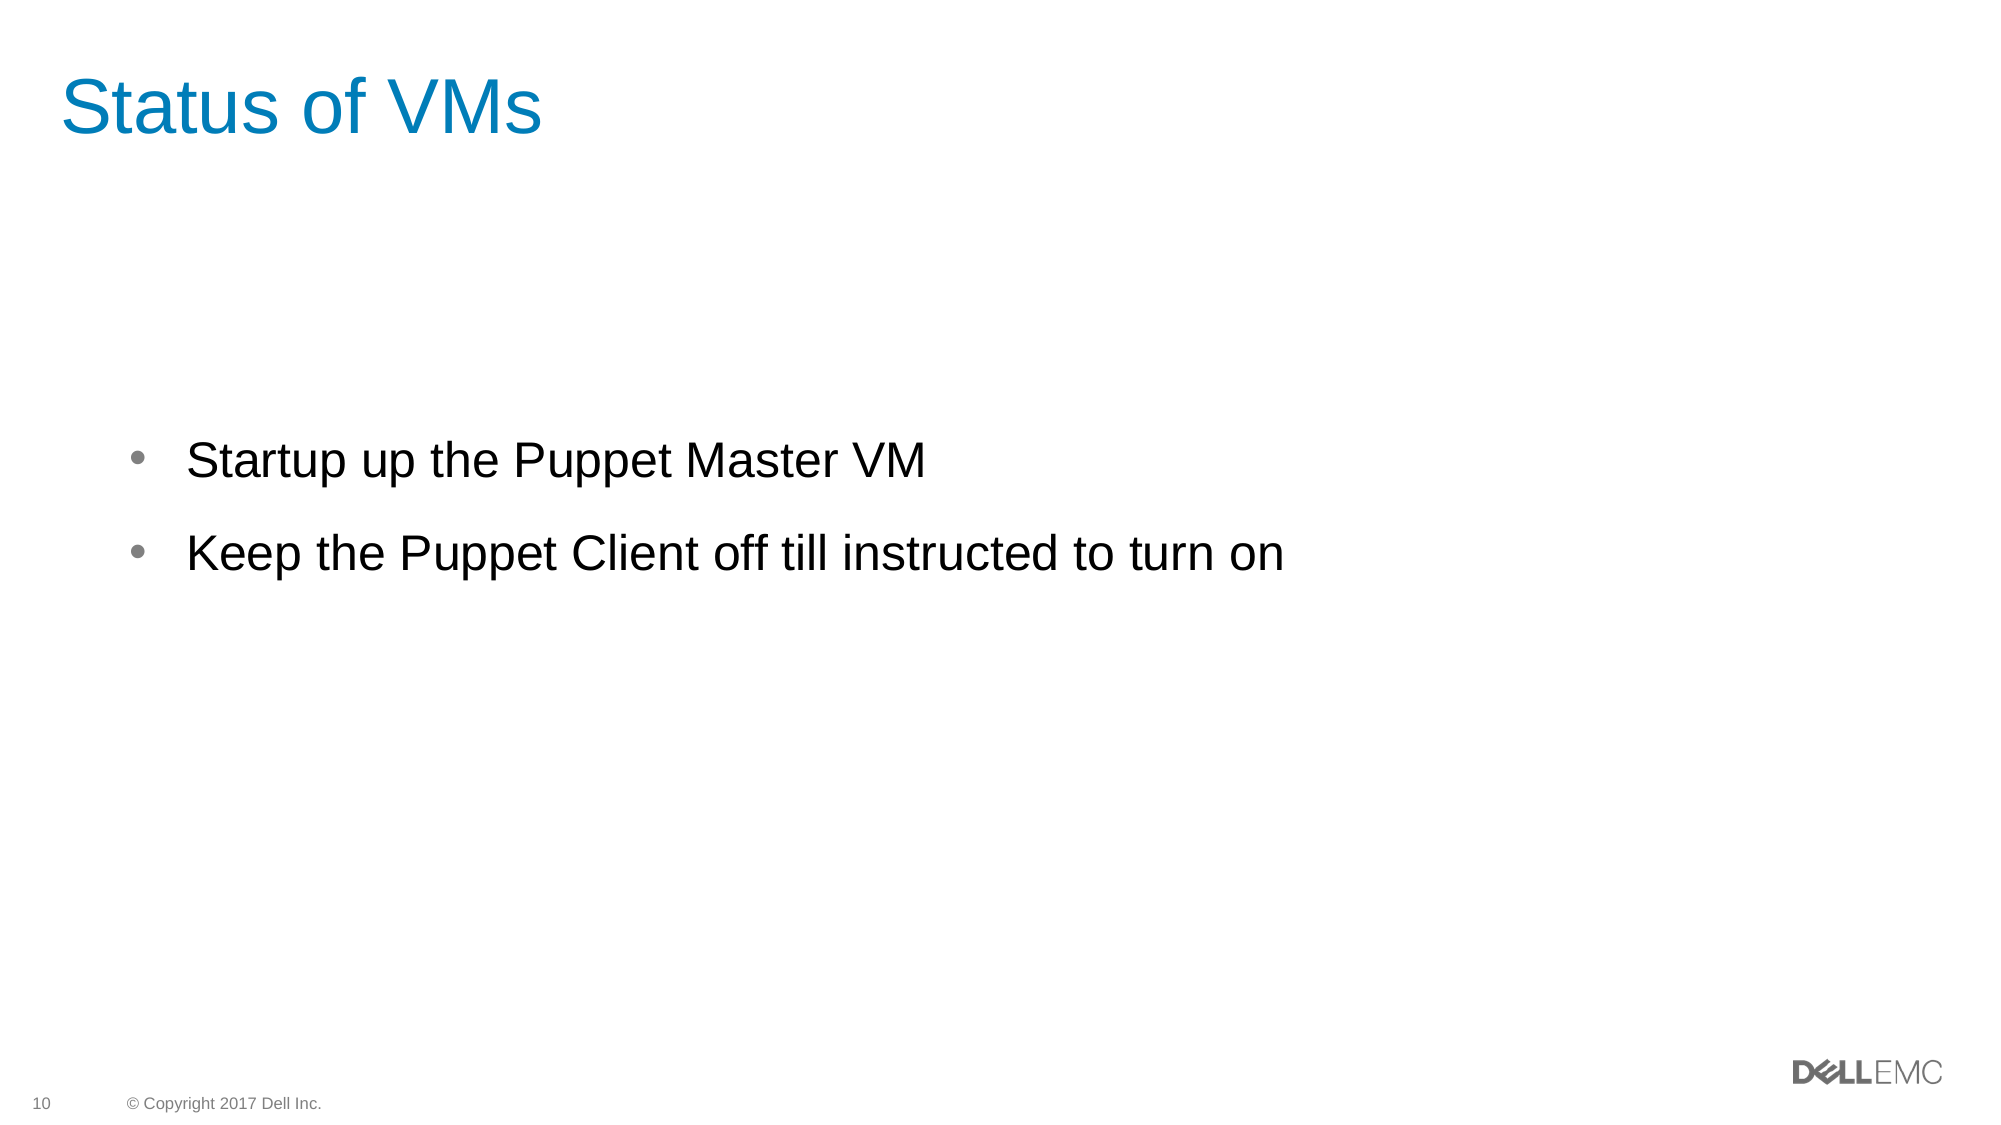

# Status of VMs
Startup up the Puppet Master VM
Keep the Puppet Client off till instructed to turn on